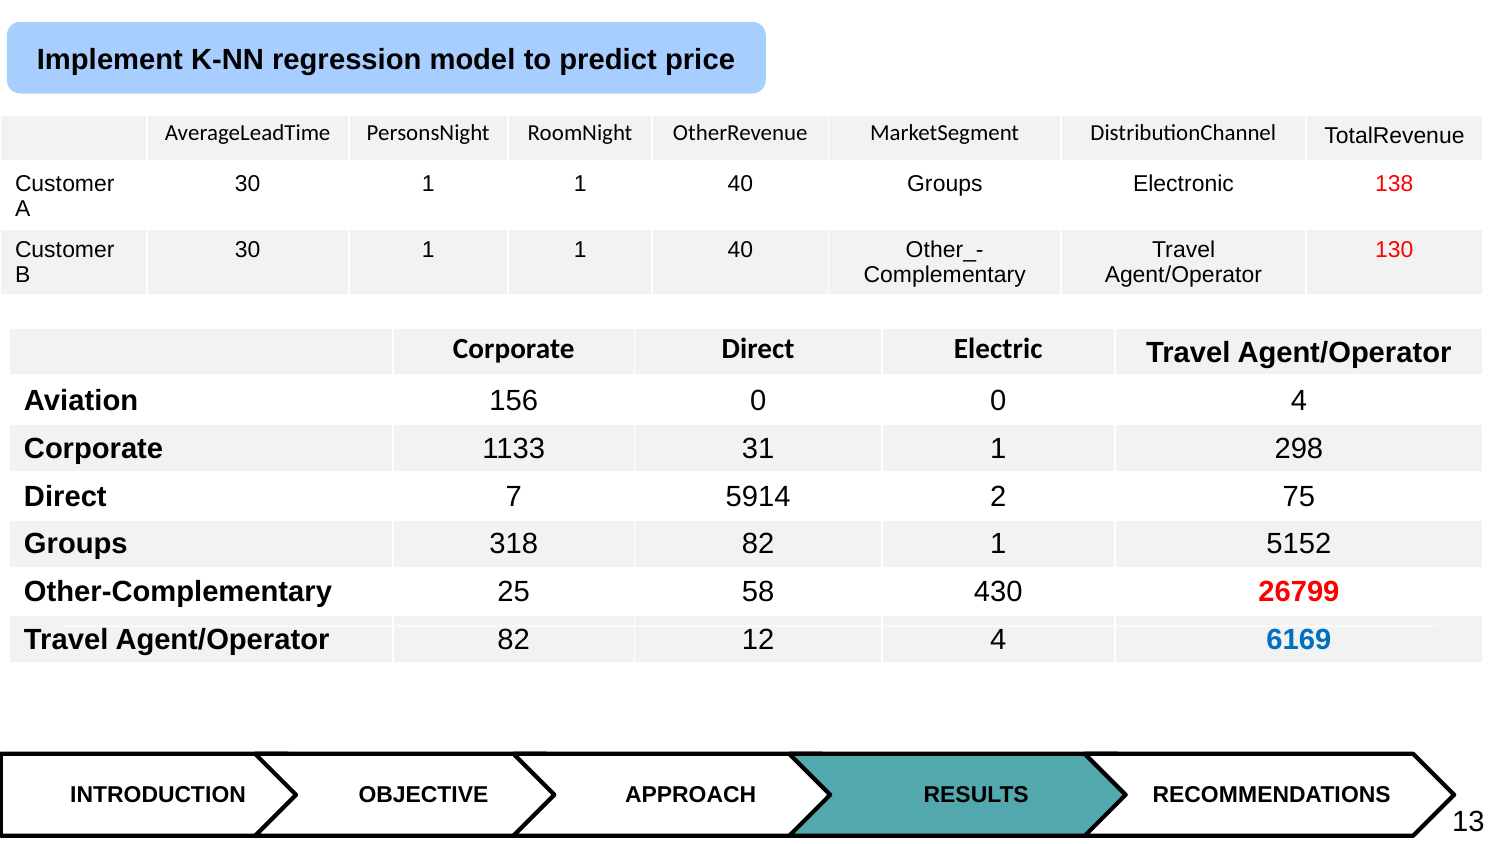

Implement K-NN regression model to predict price
|  | AverageLeadTime | PersonsNight | RoomNight | OtherRevenue | MarketSegment | DistributionChannel | TotalRevenue |
| --- | --- | --- | --- | --- | --- | --- | --- |
| Customer A | 30 | 1 | 1 | 40 | Groups | Electronic | 138 |
| Customer B | 30 | 1 | 1 | 40 | Other\_-Complementary | Travel Agent/Operator | 130 |
|  | Corporate | Direct | Electric | Travel Agent/Operator |
| --- | --- | --- | --- | --- |
| Aviation | 156 | 0 | 0 | 4 |
| Corporate | 1133 | 31 | 1 | 298 |
| Direct | 7 | 5914 | 2 | 75 |
| Groups | 318 | 82 | 1 | 5152 |
| Other-Complementary | 25 | 58 | 430 | 26799 |
| Travel Agent/Operator | 82 | 12 | 4 | 6169 |
INTRODUCTION
OBJECTIVE
APPROACH
RESULTS
RECOMMENDATIONS
13